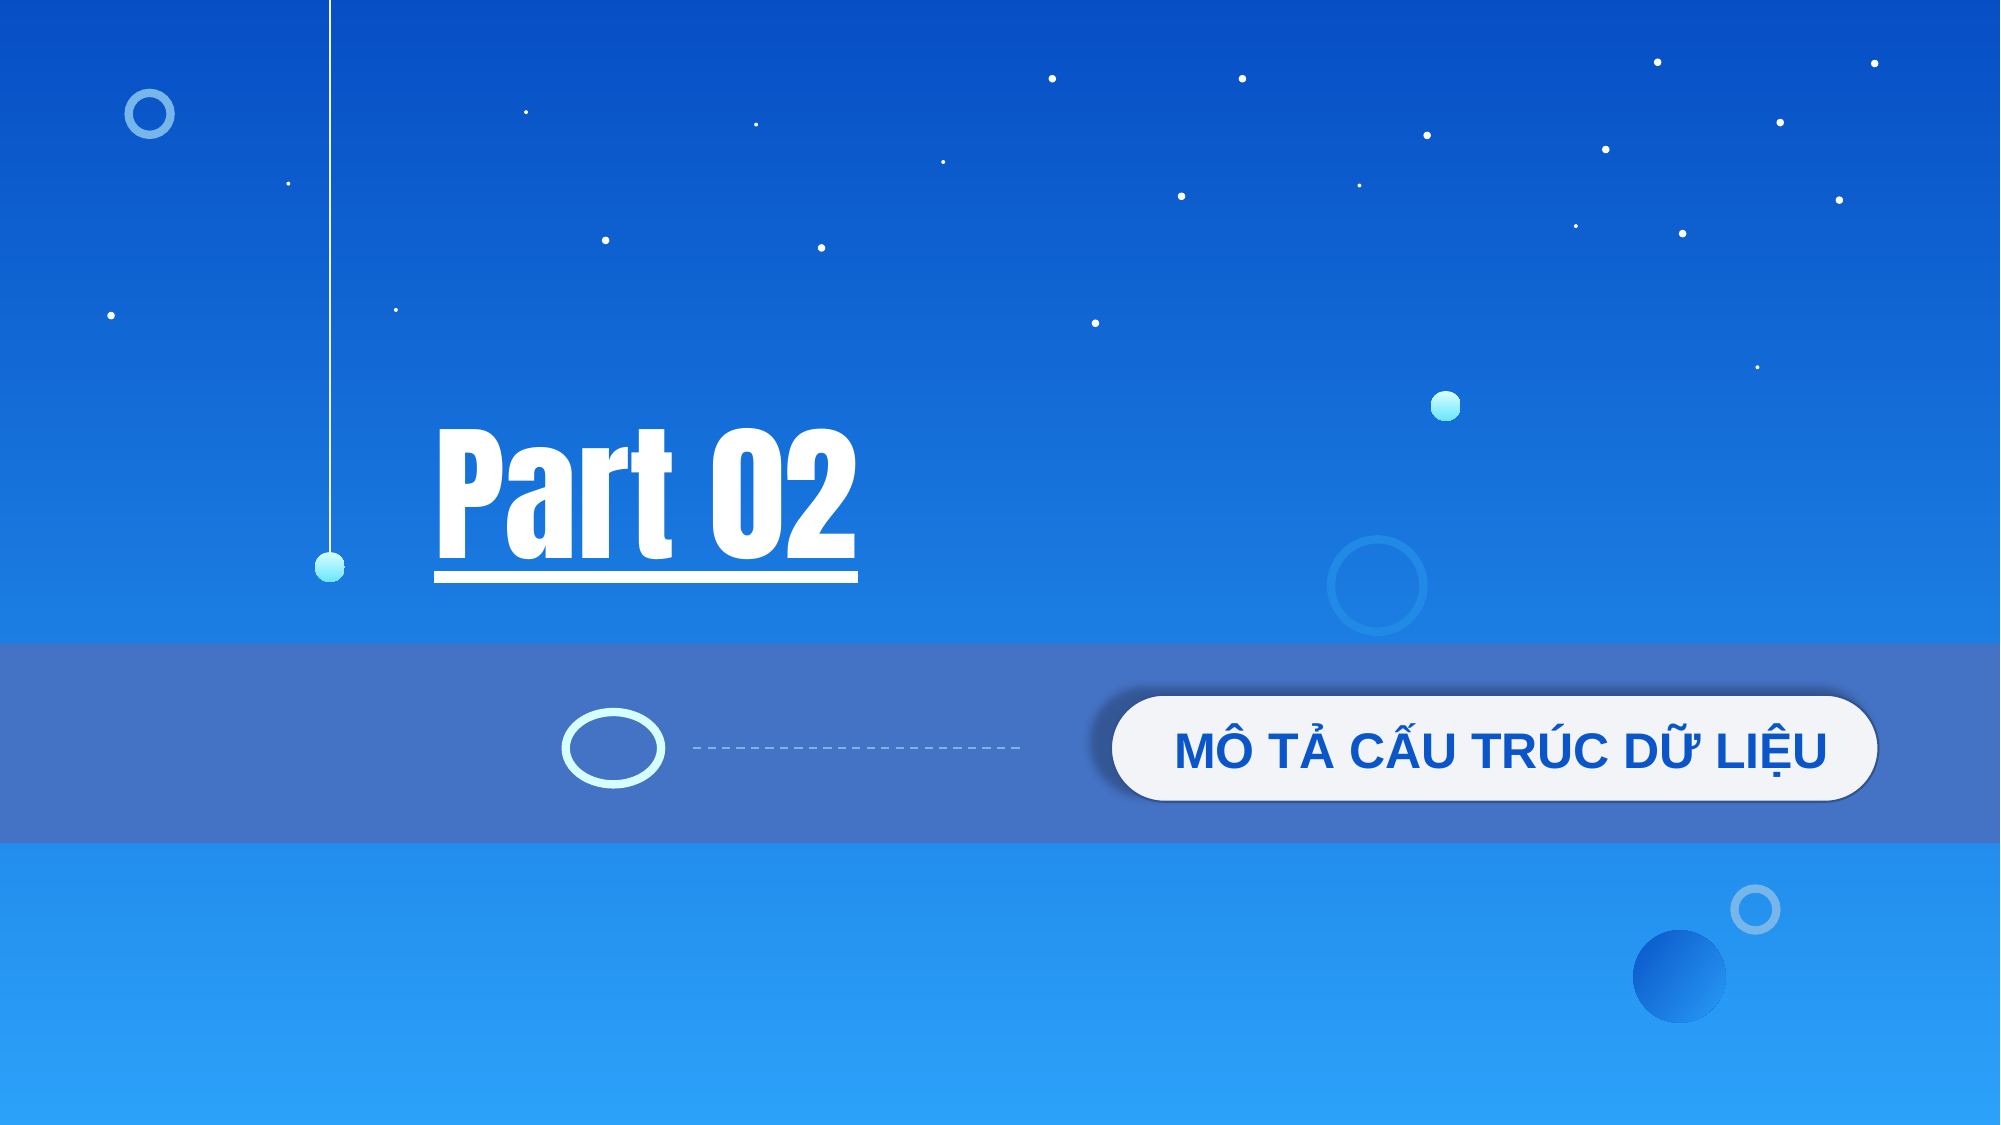

Part 02

 MÔ TẢ CẤU TRÚC DỮ LIỆU